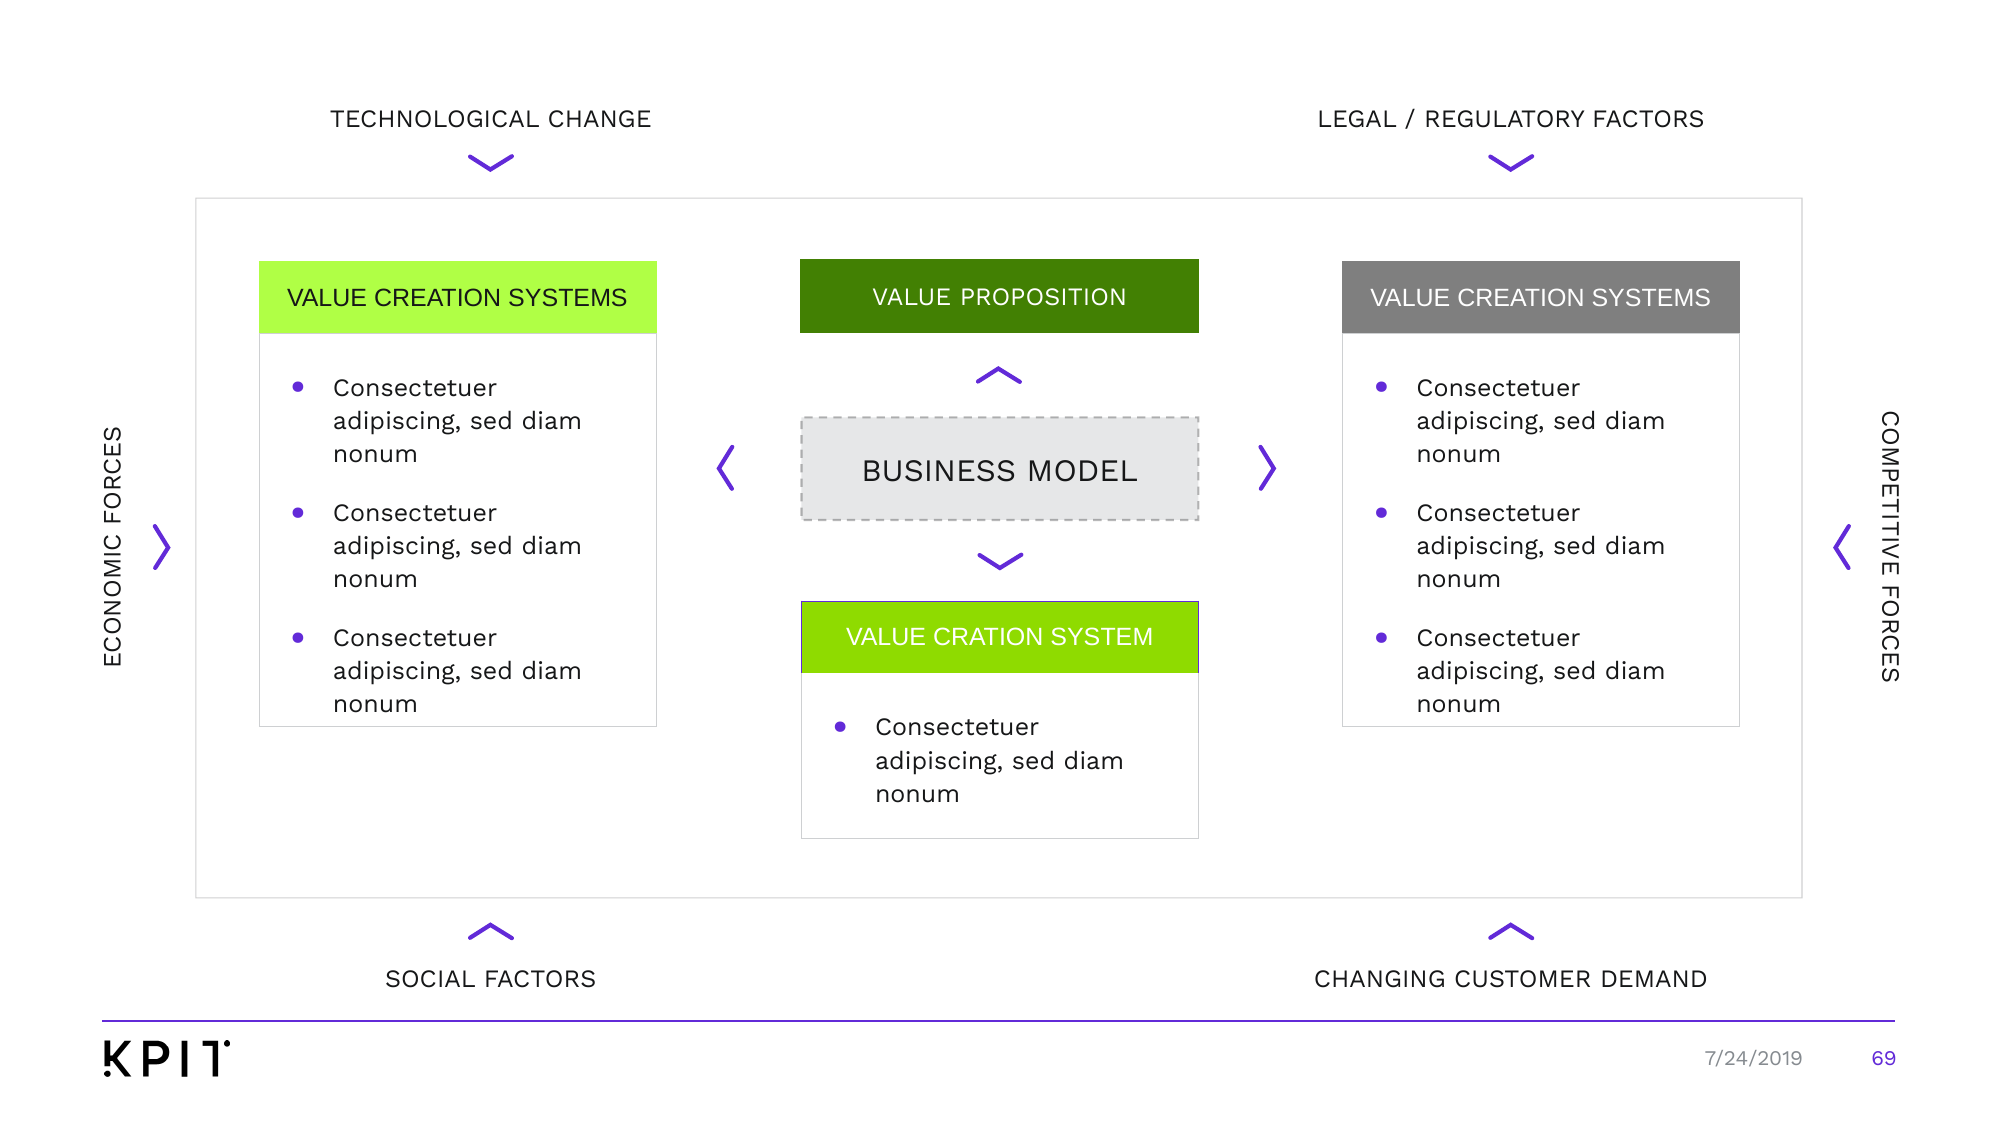

TECHNOLOGICAL CHANGE
LEGAL / REGULATORY FACTORS

VALUE PROPOSITION
| VALUE CREATION SYSTEMS |
| --- |
| Consectetuer adipiscing, sed diam nonum Consectetuer adipiscing, sed diam nonum Consectetuer adipiscing, sed diam nonum |
| VALUE CREATION SYSTEMS |
| --- |
| Consectetuer adipiscing, sed diam nonum Consectetuer adipiscing, sed diam nonum Consectetuer adipiscing, sed diam nonum |

COMPETITIVE FORCES
ECONOMIC FORCES
BUSINESS MODEL

| VALUE CRATION SYSTEM |
| --- |
| Consectetuer adipiscing, sed diam nonum |

SOCIAL FACTORS
CHANGING CUSTOMER DEMAND
69
7/24/2019